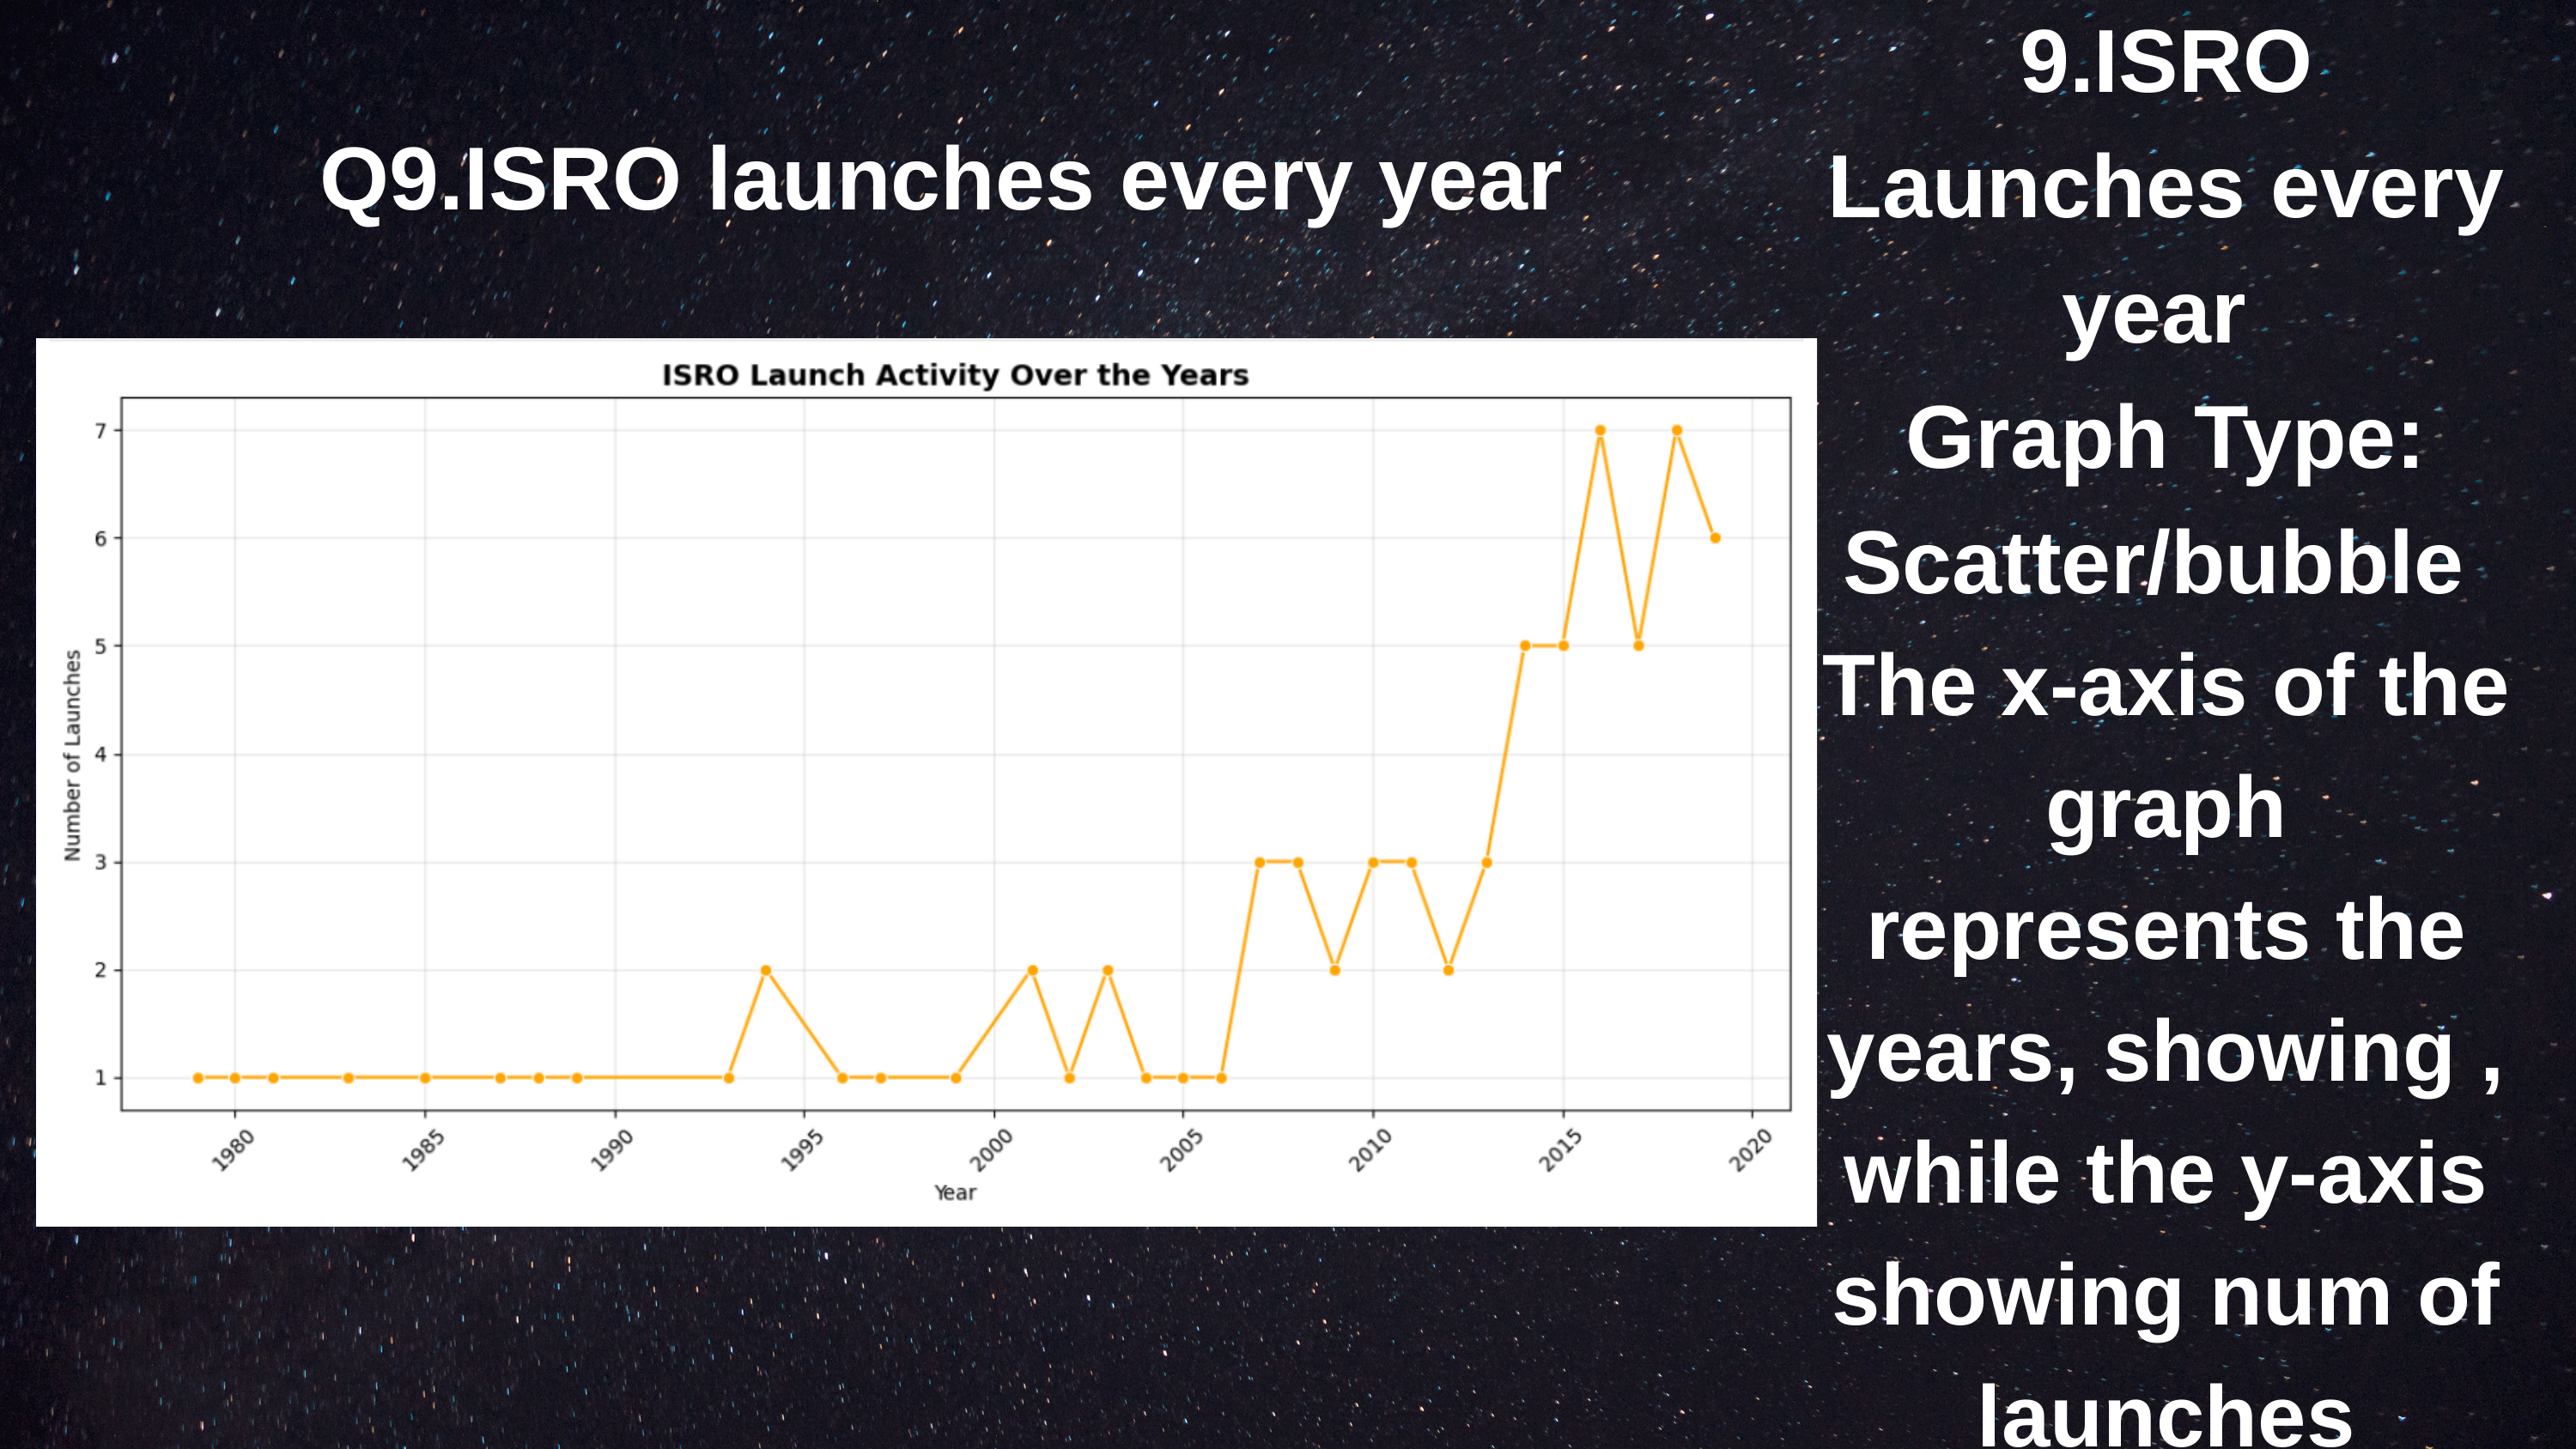

9.ISRO Launches every year
Graph Type: Scatter/bubble
The x-axis of the graph represents the years, showing , while the y-axis showing num of launches

Q9.ISRO launches every year